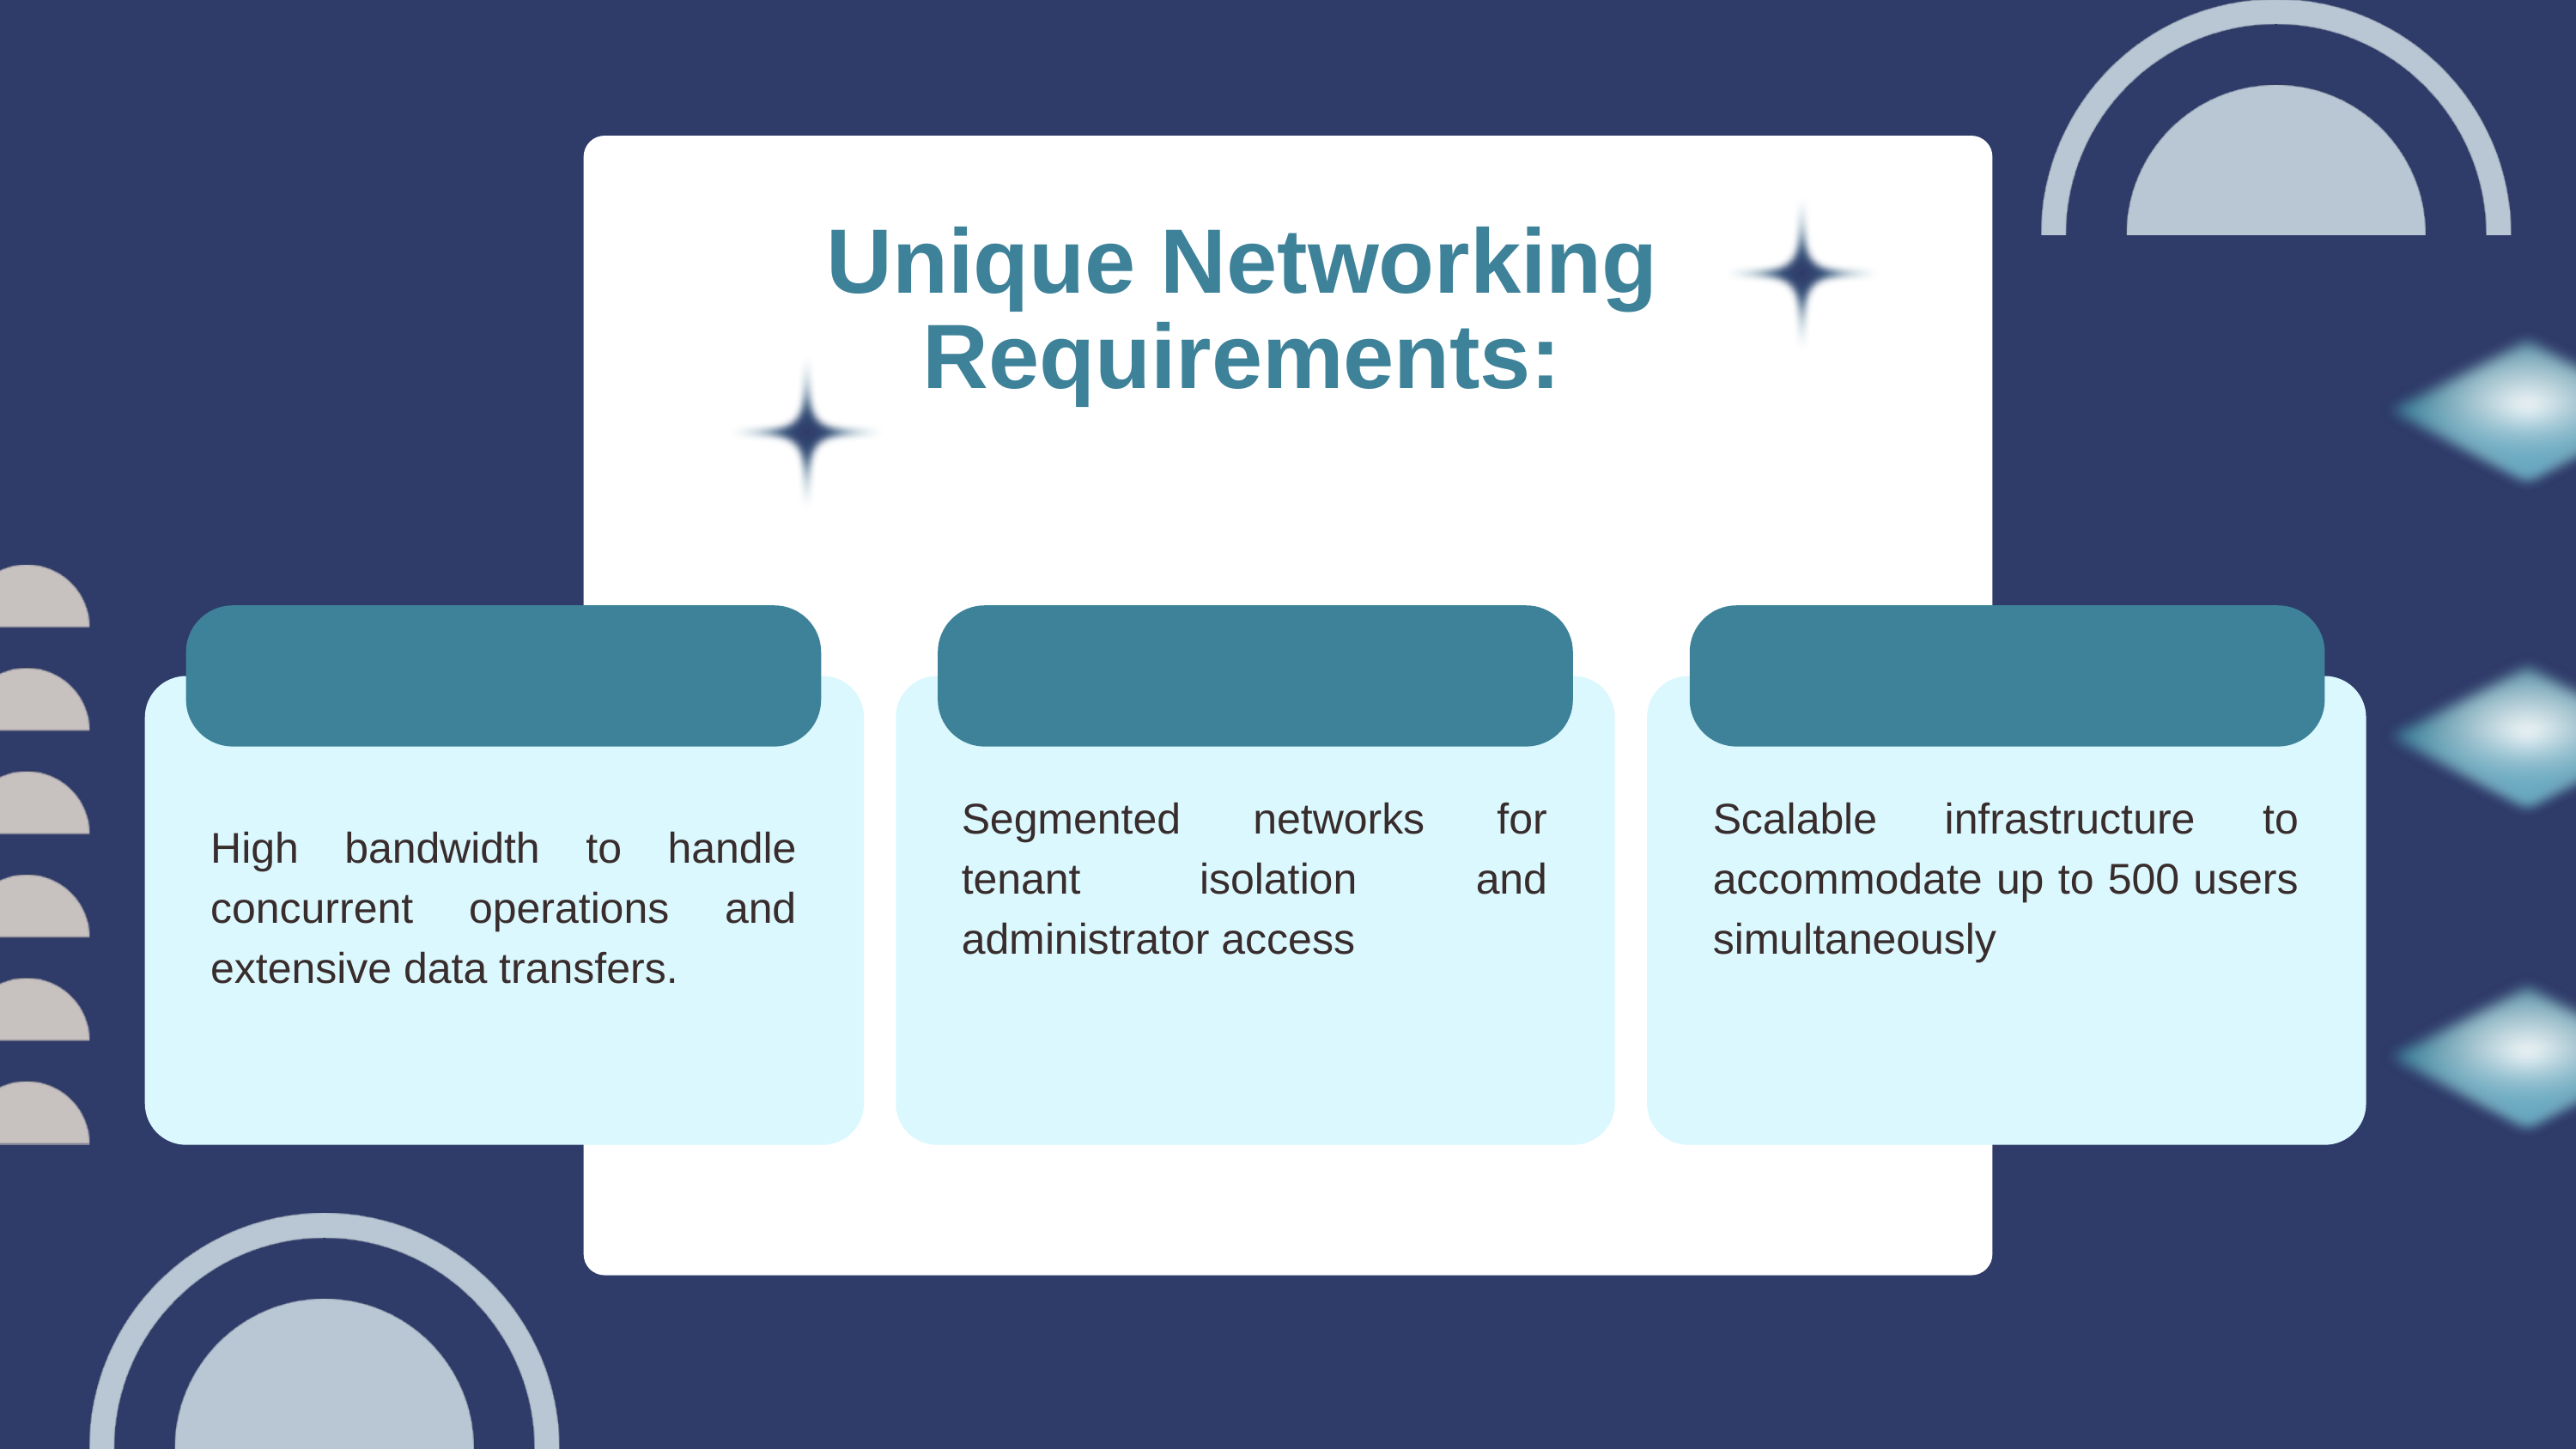

Unique Networking Requirements:

Segmented networks for tenant isolation and administrator access
Scalable infrastructure to accommodate up to 500 users simultaneously
High bandwidth to handle concurrent operations and extensive data transfers.